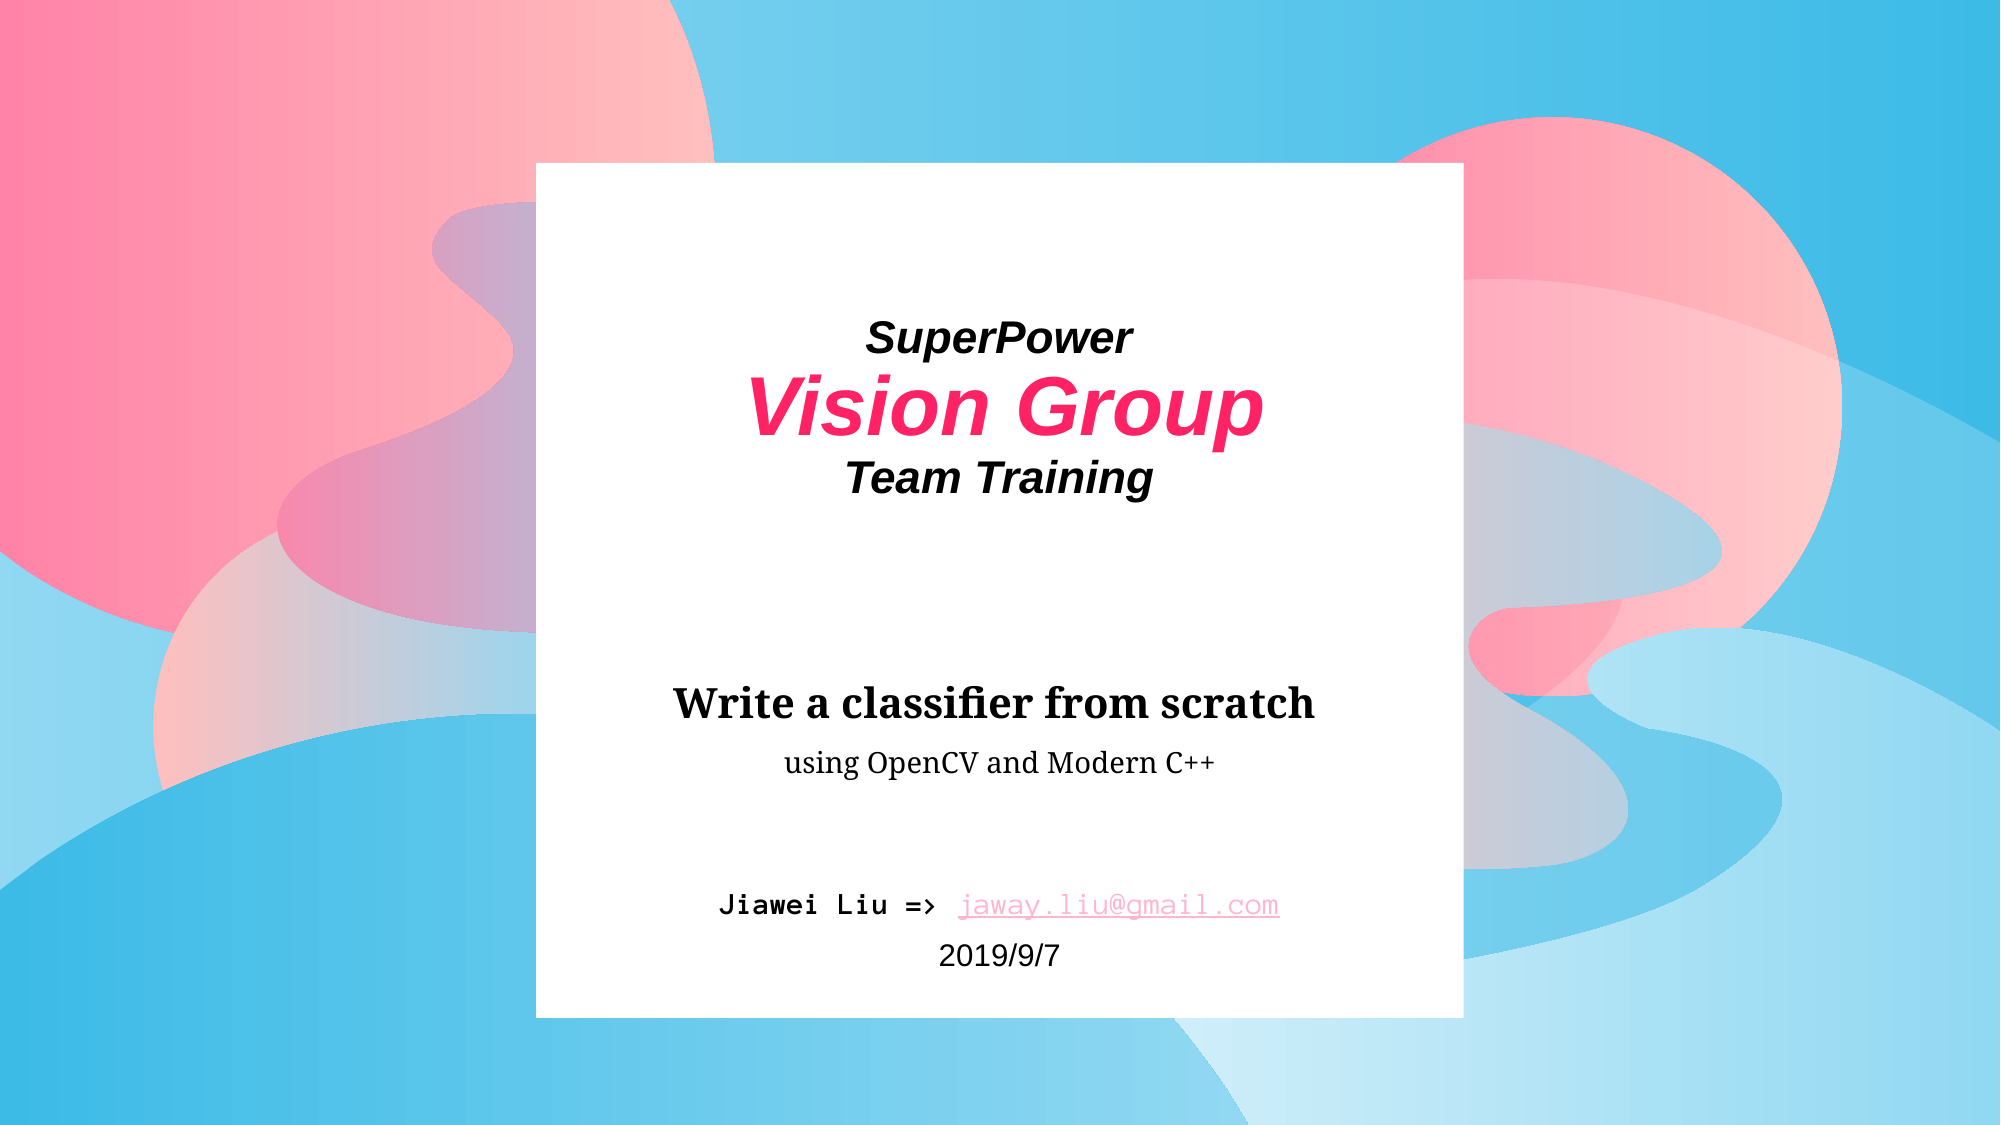

# SuperPower Vision Group Team Training
Write a classifier from scratch
using OpenCV and Modern C++
Jiawei Liu => jaway.liu@gmail.com
2019/9/7